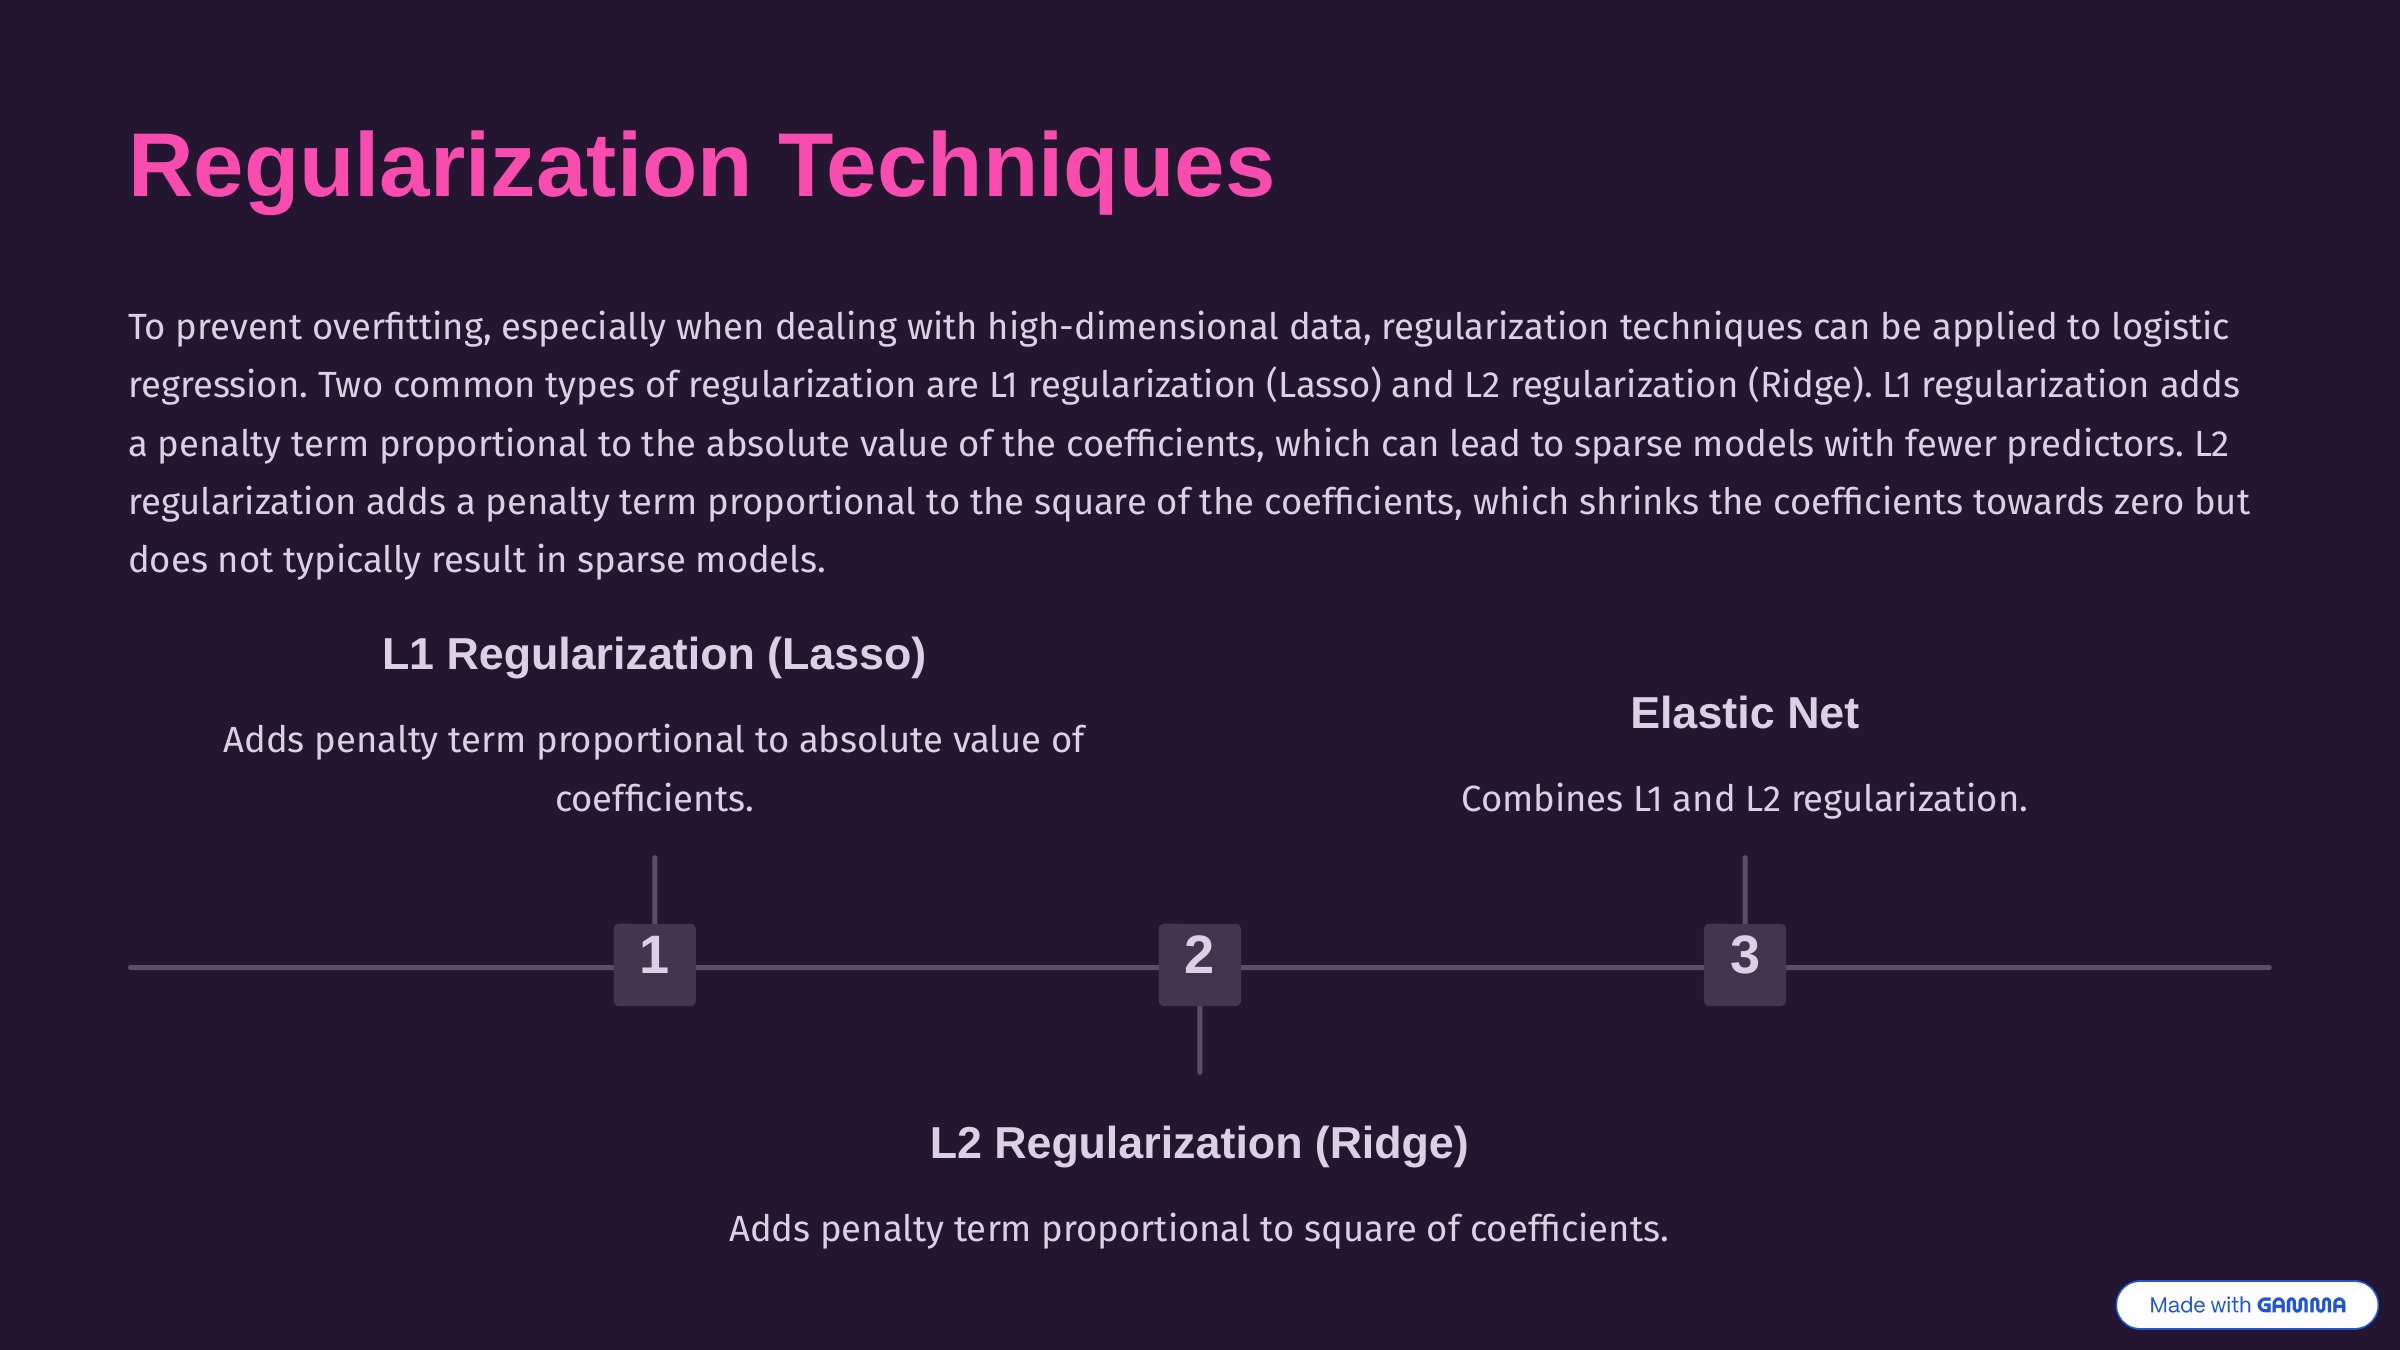

Regularization Techniques
To prevent overfitting, especially when dealing with high-dimensional data, regularization techniques can be applied to logistic regression. Two common types of regularization are L1 regularization (Lasso) and L2 regularization (Ridge). L1 regularization adds a penalty term proportional to the absolute value of the coefficients, which can lead to sparse models with fewer predictors. L2 regularization adds a penalty term proportional to the square of the coefficients, which shrinks the coefficients towards zero but does not typically result in sparse models.
L1 Regularization (Lasso)
Elastic Net
Adds penalty term proportional to absolute value of coefficients.
Combines L1 and L2 regularization.

1
2
3

L2 Regularization (Ridge)
Adds penalty term proportional to square of coefficients.